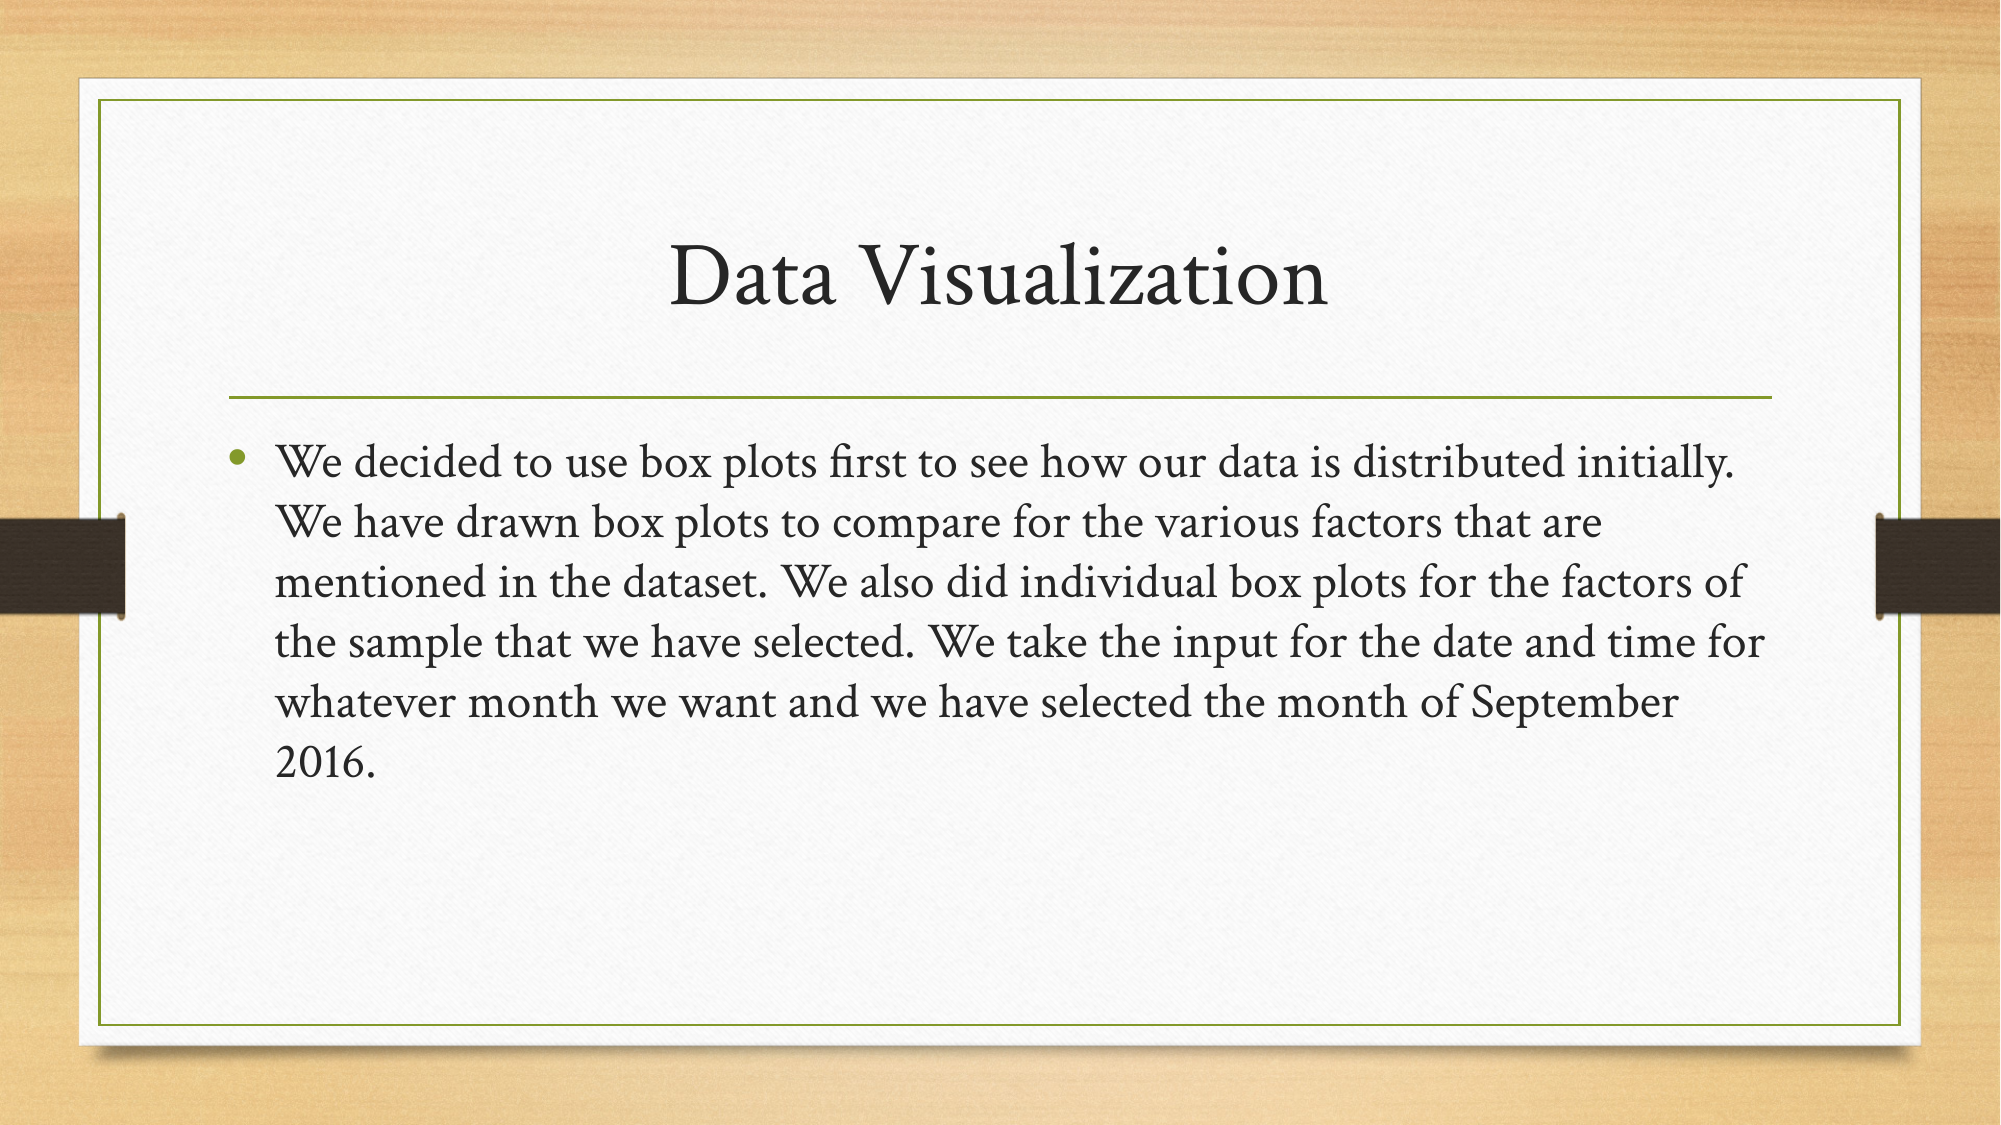

# Data Visualization
We decided to use box plots first to see how our data is distributed initially. We have drawn box plots to compare for the various factors that are mentioned in the dataset. We also did individual box plots for the factors of the sample that we have selected. We take the input for the date and time for whatever month we want and we have selected the month of September 2016.